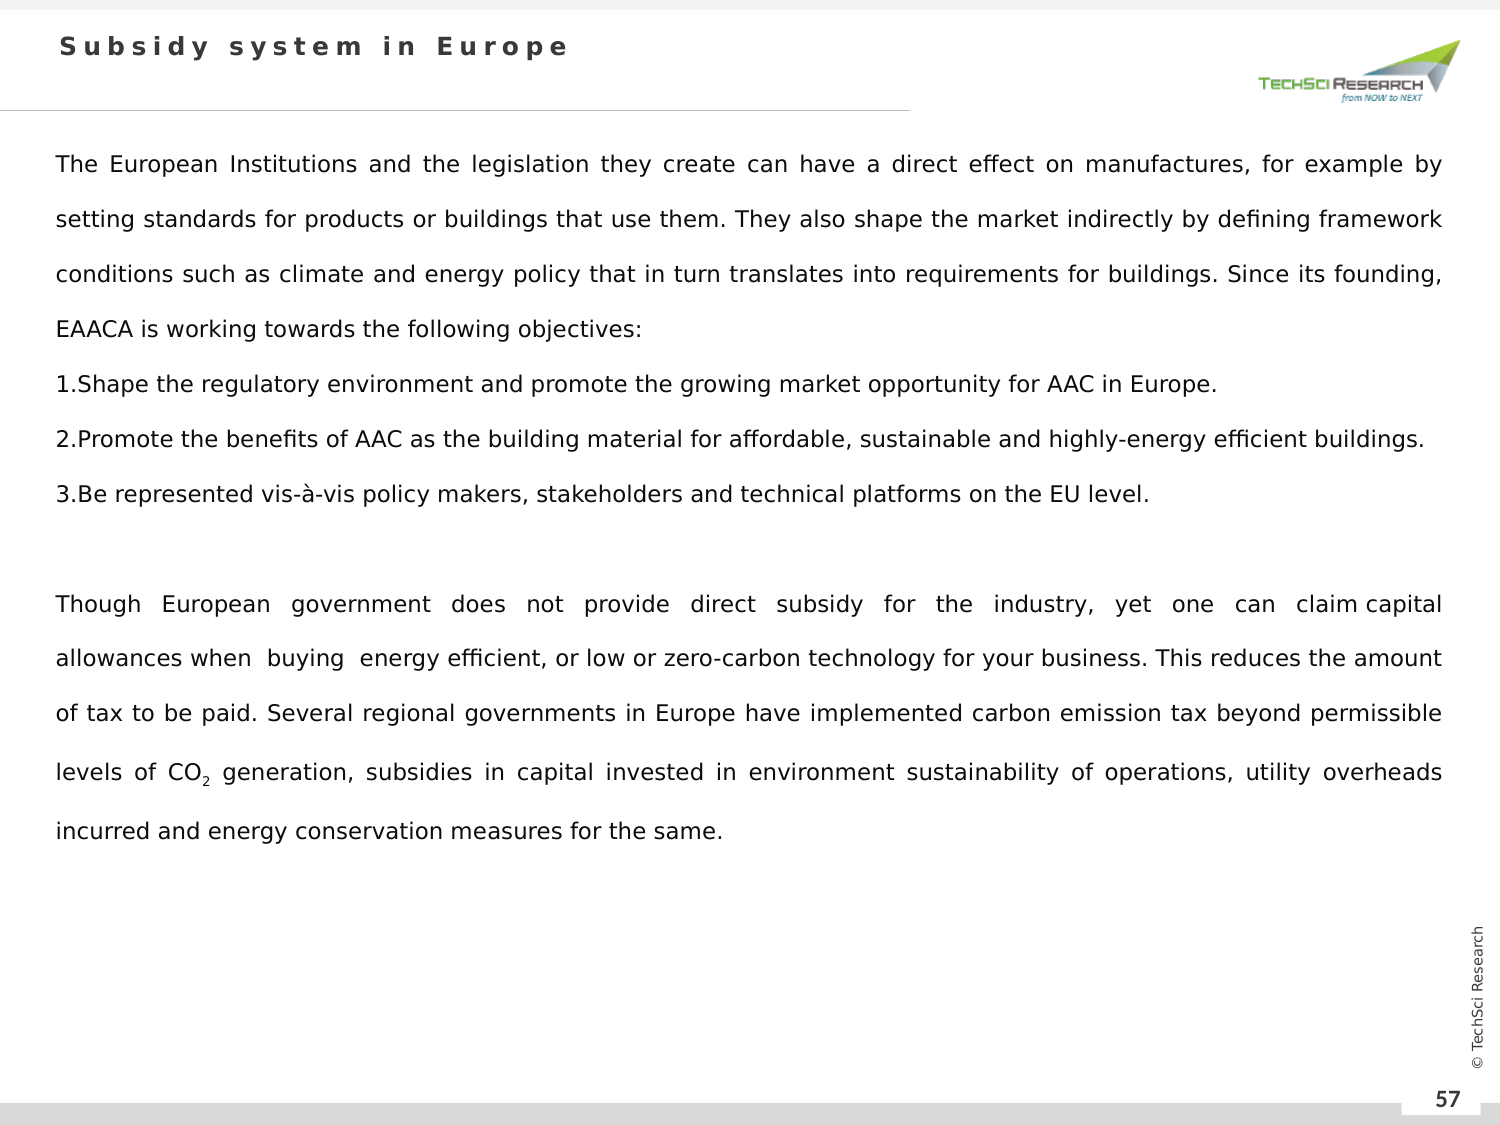

Subsidy system in Europe

The European Institutions and the legislation they create can have a direct effect on manufactures, for example by setting standards for products or buildings that use them. They also shape the market indirectly by defining framework conditions such as climate and energy policy that in turn translates into requirements for buildings. Since its founding, EAACA is working towards the following objectives:
Shape the regulatory environment and promote the growing market opportunity for AAC in Europe.
Promote the benefits of AAC as the building material for affordable, sustainable and highly-energy efficient buildings.
Be represented vis-à-vis policy makers, stakeholders and technical platforms on the EU level.

Though European government does not provide direct subsidy for the industry, yet one can claim capital allowances when  buying  energy efficient, or low or zero-carbon technology for your business. This reduces the amount of tax to be paid. Several regional governments in Europe have implemented carbon emission tax beyond permissible levels of CO2 generation, subsidies in capital invested in environment sustainability of operations, utility overheads incurred and energy conservation measures for the same.